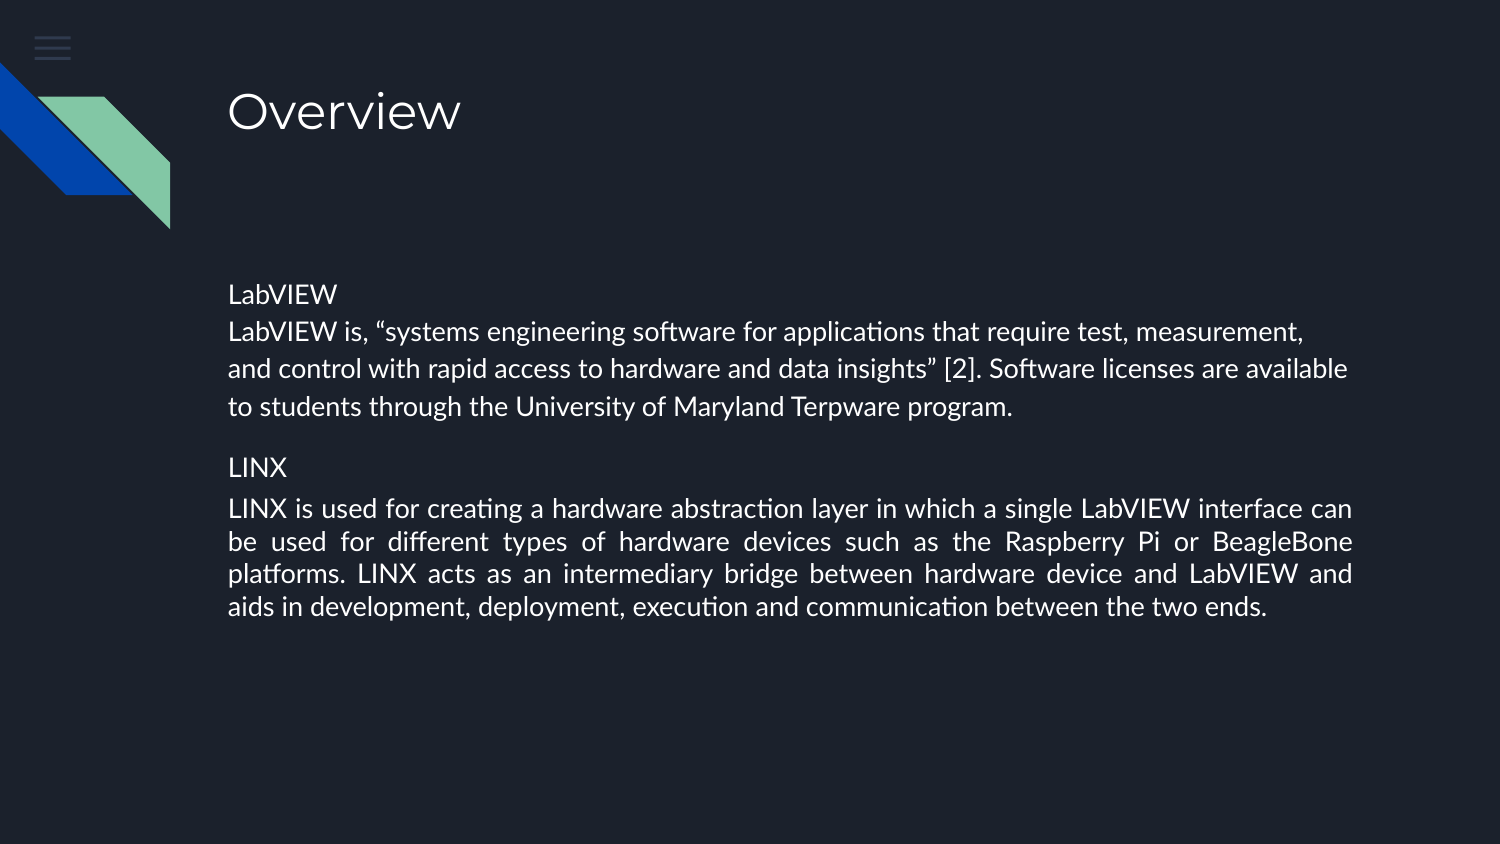

# Overview
LabVIEW
LabVIEW is, “systems engineering software for applications that require test, measurement, and control with rapid access to hardware and data insights” [2]. Software licenses are available to students through the University of Maryland Terpware program.
LINX
LINX is used for creating a hardware abstraction layer in which a single LabVIEW interface can be used for different types of hardware devices such as the Raspberry Pi or BeagleBone platforms. LINX acts as an intermediary bridge between hardware device and LabVIEW and aids in development, deployment, execution and communication between the two ends.